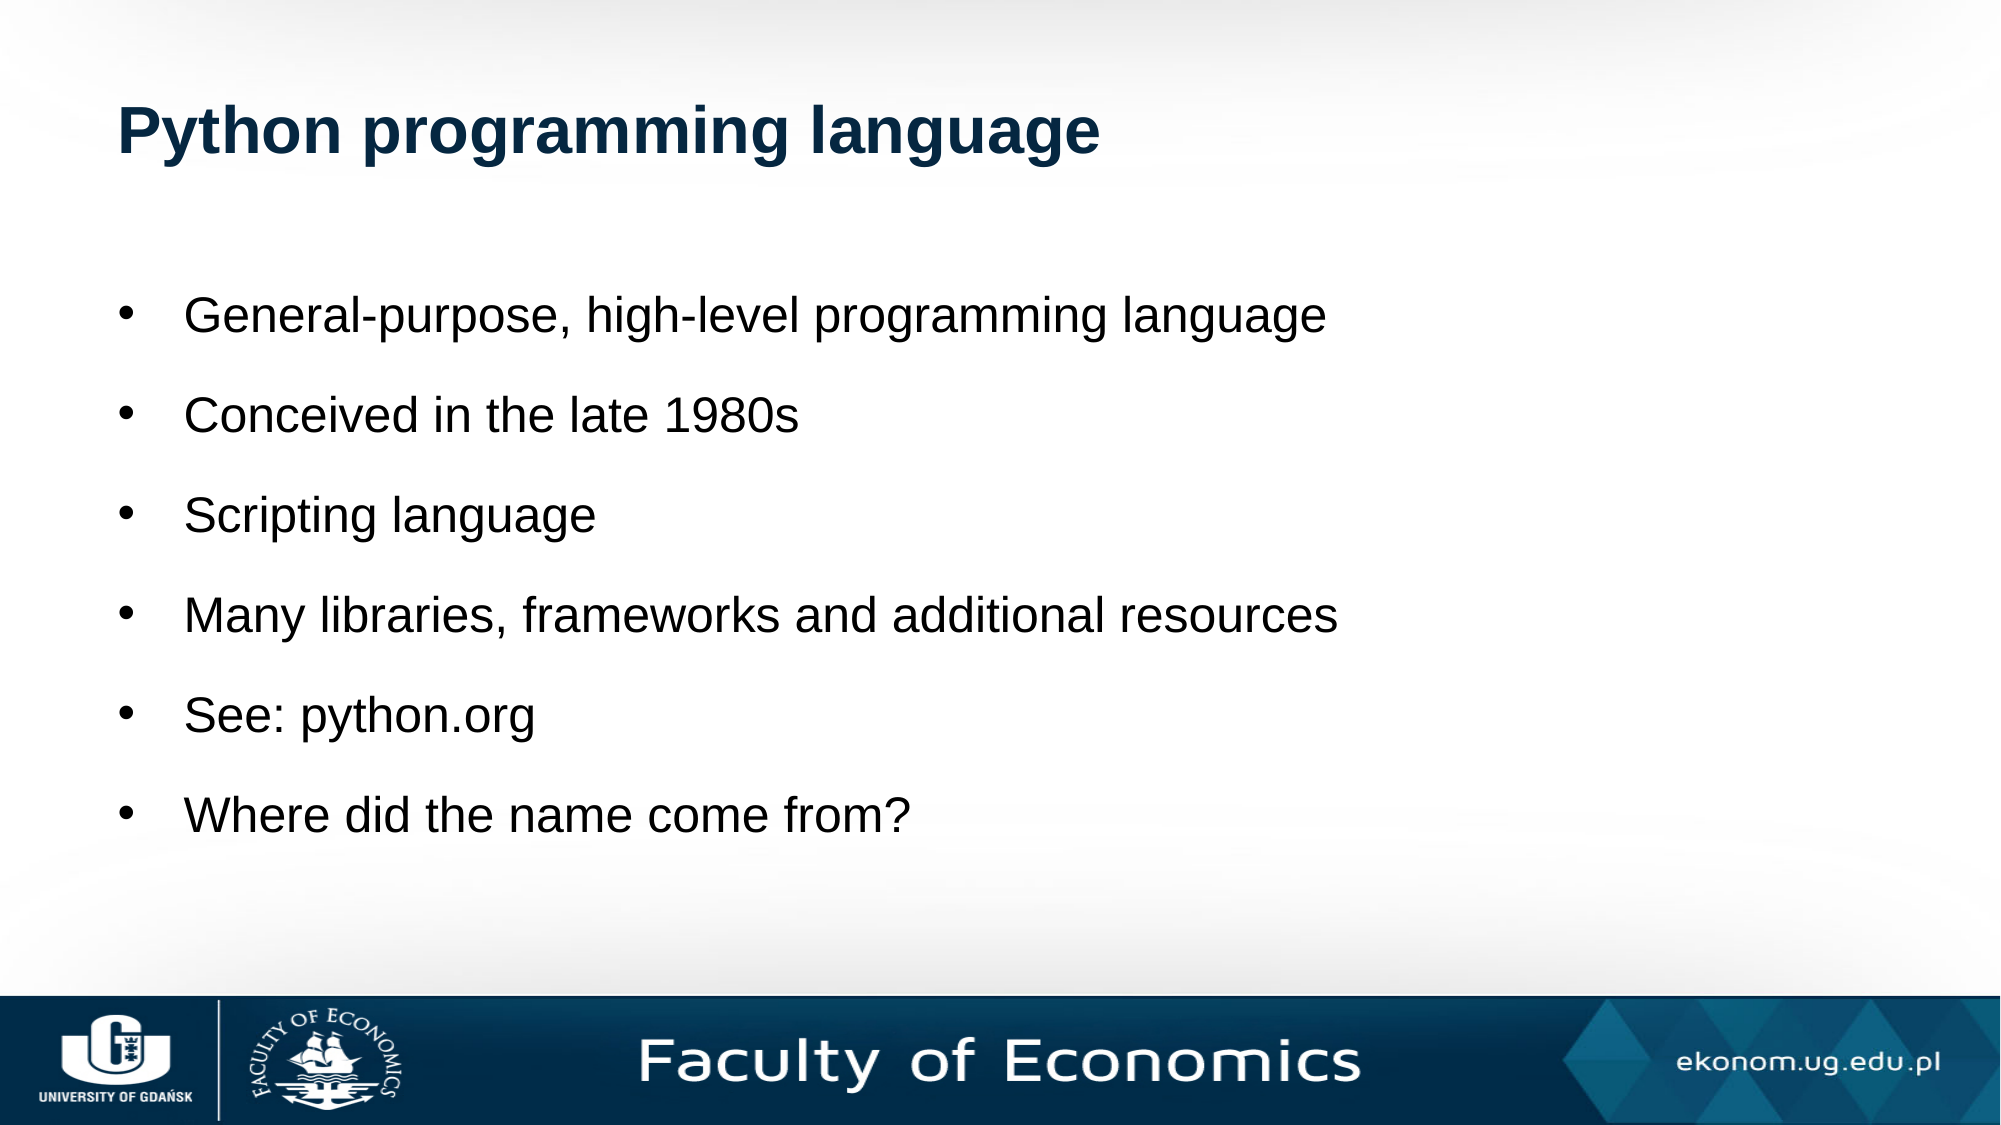

# Python programming language
General-purpose, high-level programming language
Conceived in the late 1980s
Scripting language
Many libraries, frameworks and additional resources
See: python.org
Where did the name come from?